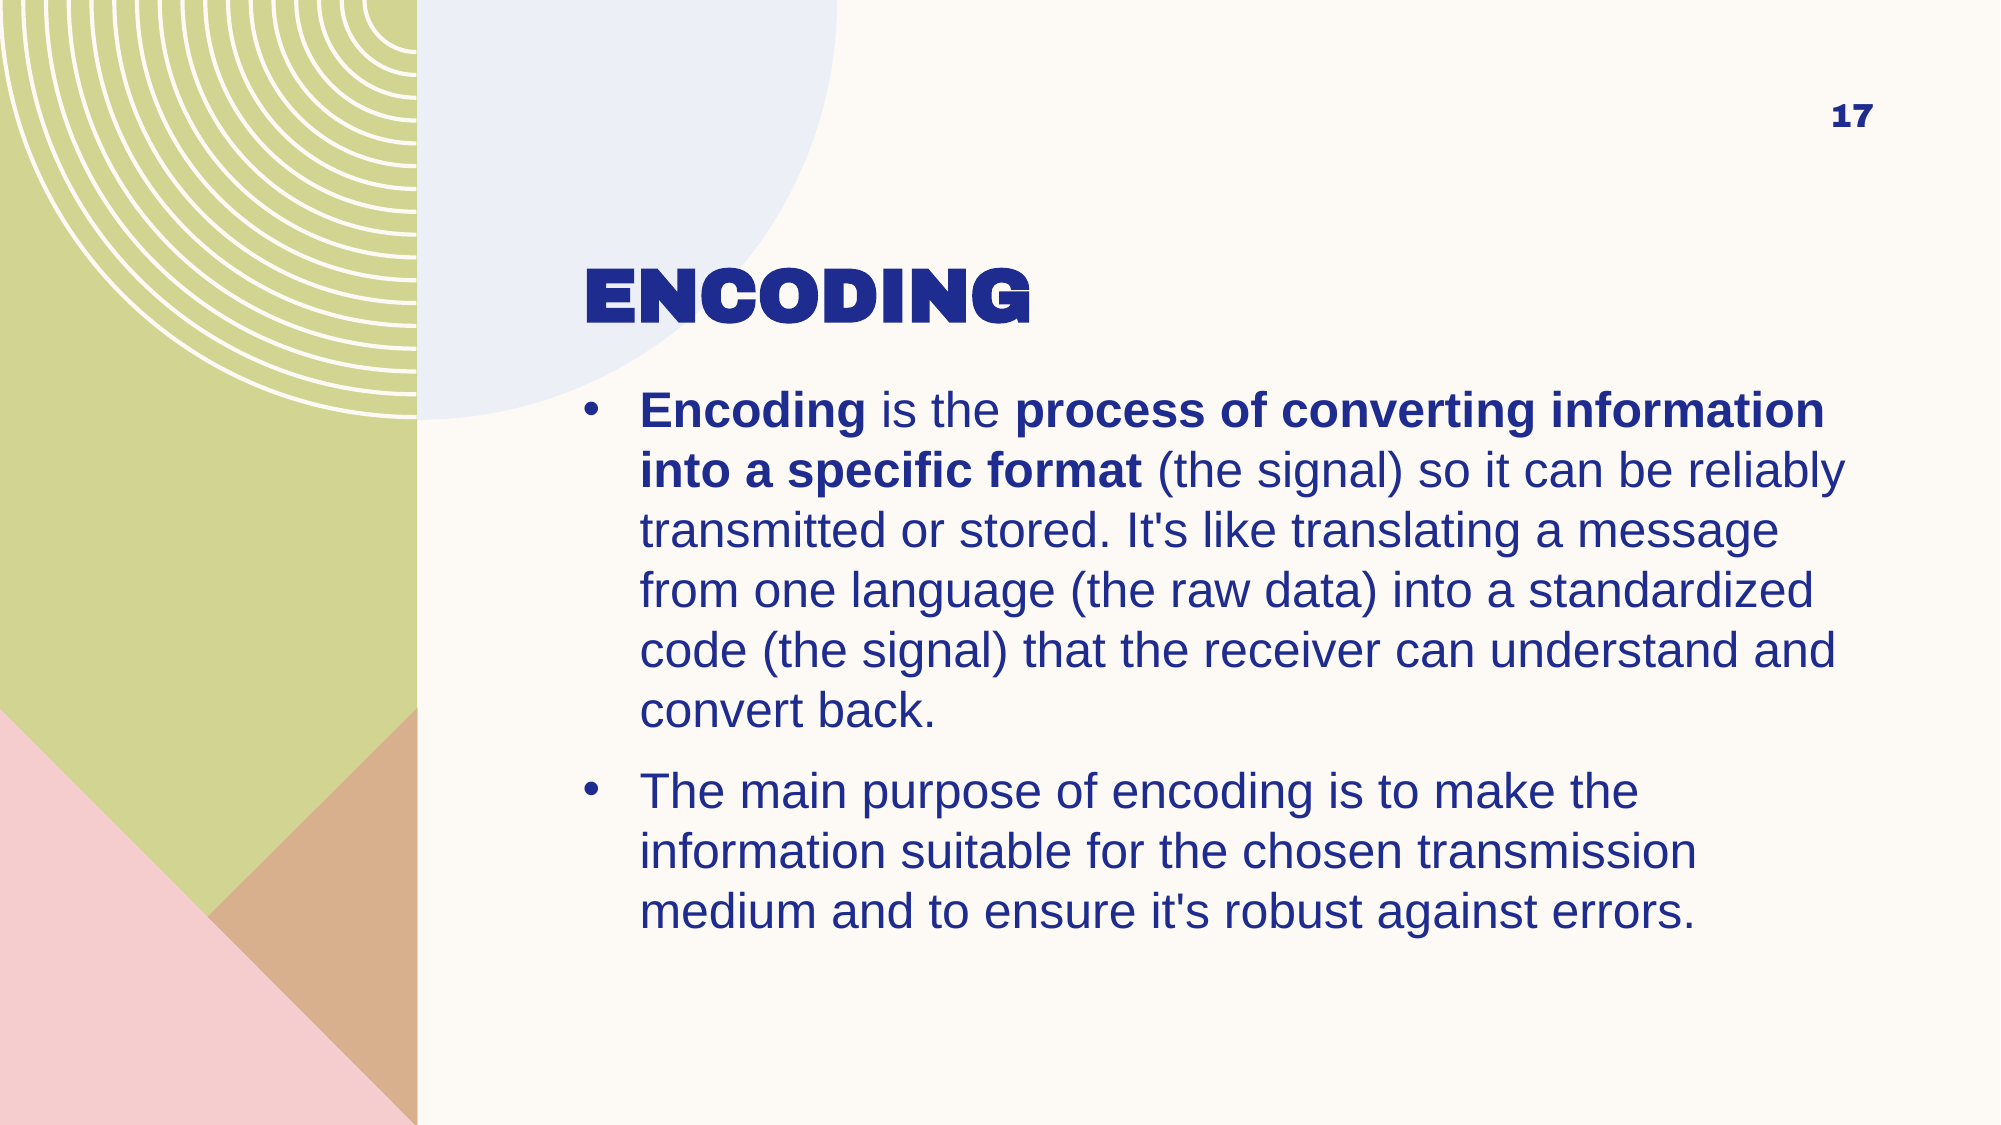

17
# Encoding
Encoding is the process of converting information into a specific format (the signal) so it can be reliably transmitted or stored. It's like translating a message from one language (the raw data) into a standardized code (the signal) that the receiver can understand and convert back.
The main purpose of encoding is to make the information suitable for the chosen transmission medium and to ensure it's robust against errors.